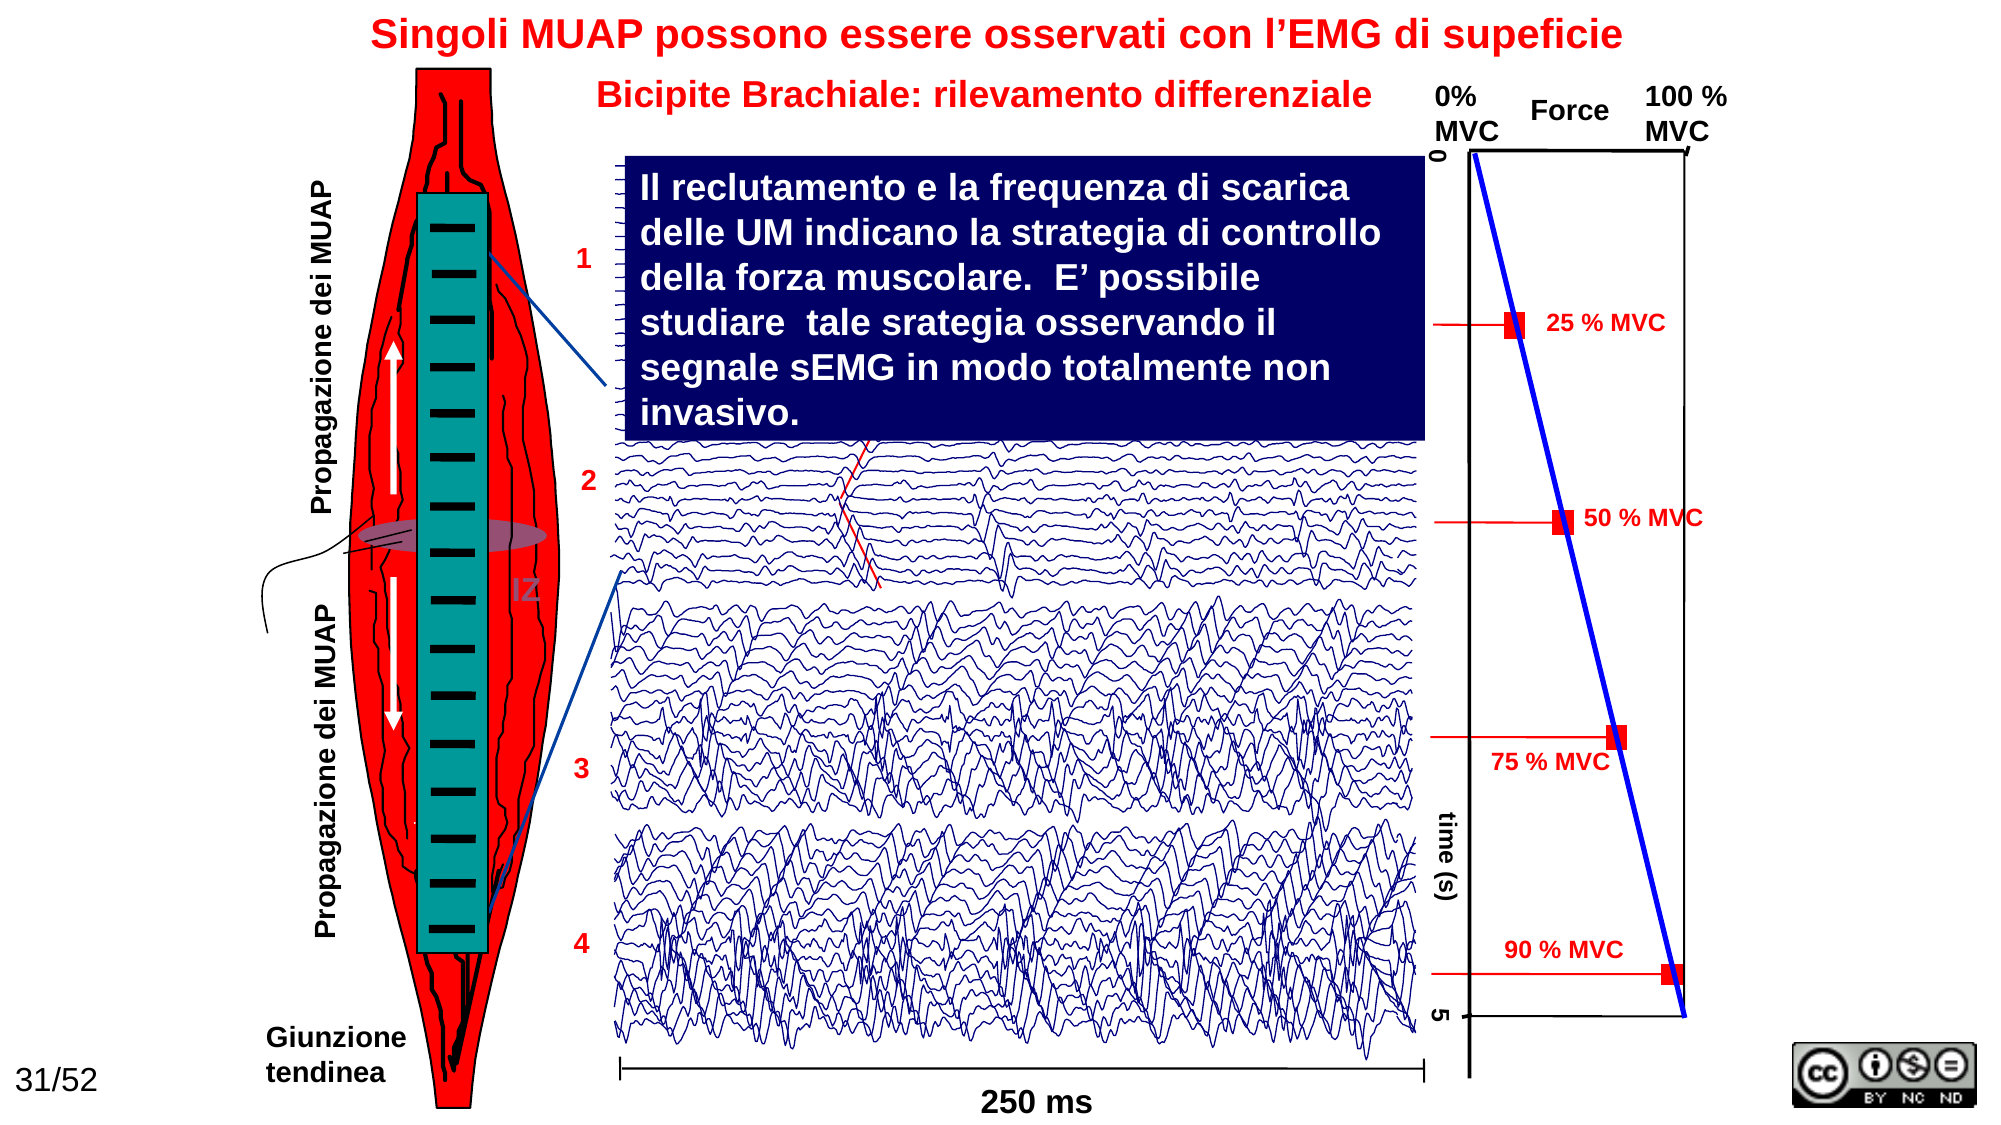

Singoli MUAP possono essere osservati con l’EMG di supeficie
Bicipite Brachiale: rilevamento differenziale

0%
MVC
100 % MVC
Force
0

25 % MVC

50 % MVC

75 % MVC
time (s)
90 % MVC

5

Il reclutamento e la frequenza di scarica delle UM indicano la strategia di controllo della forza muscolare.  E’ possibile studiare  tale srategia osservando il segnale sEMG in modo totalmente non invasivo.

1

Propagazione dei MUAP

2

IZ

3

Propagazione dei MUAP

4

250 ms

Giunzione tendinea